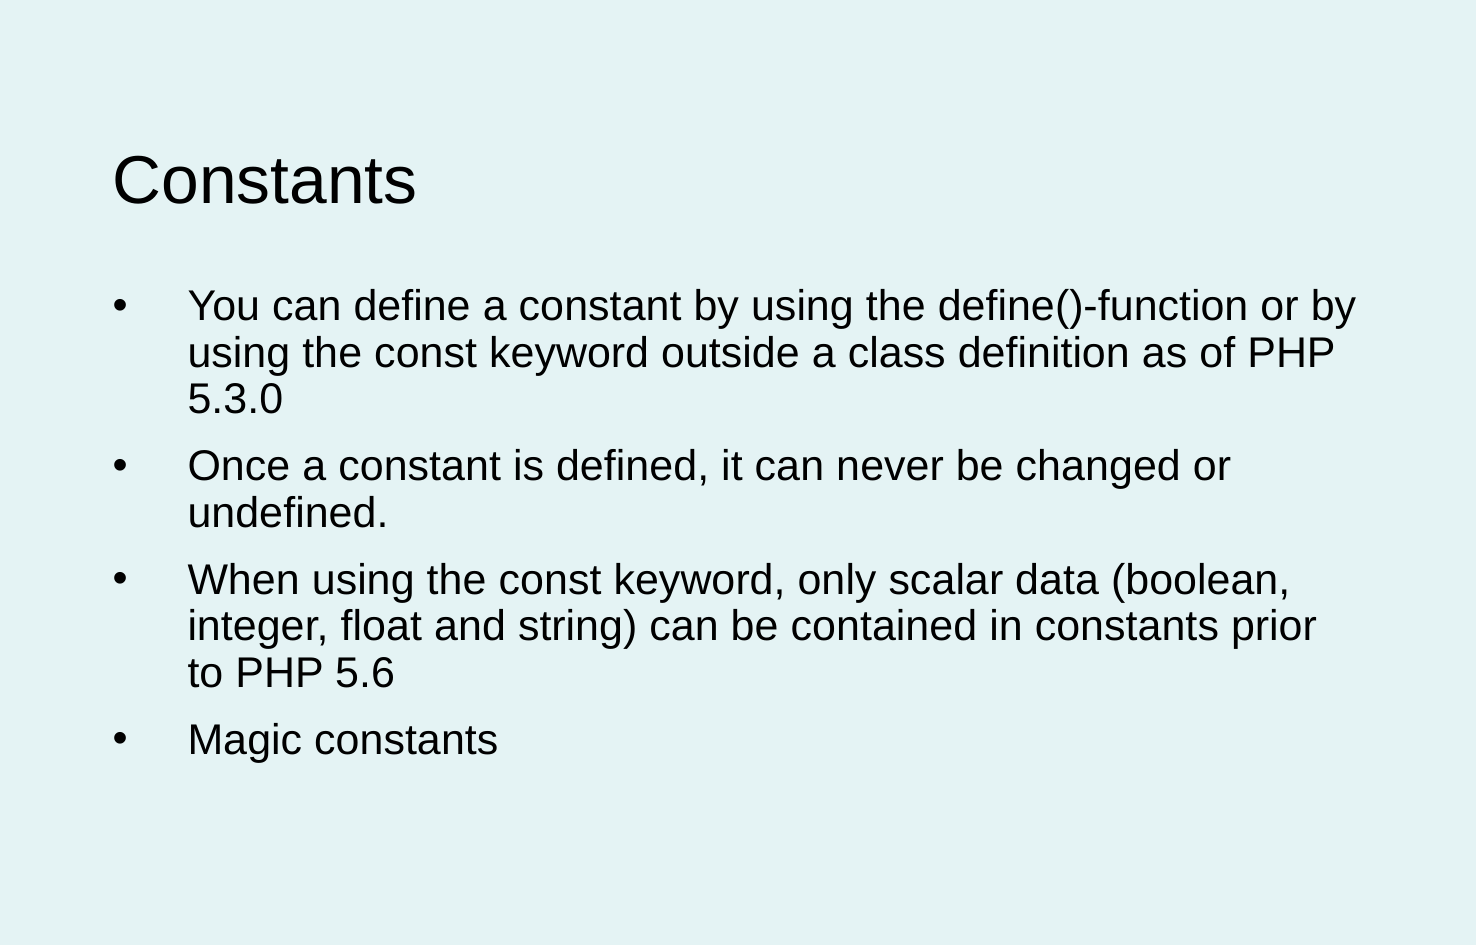

Constants

You can define a constant by using the define()-function or by using the const keyword outside a class definition as of PHP 5.3.0
Once a constant is defined, it can never be changed or undefined.
When using the const keyword, only scalar data (boolean, integer, float and string) can be contained in constants prior to PHP 5.6
Magic constants